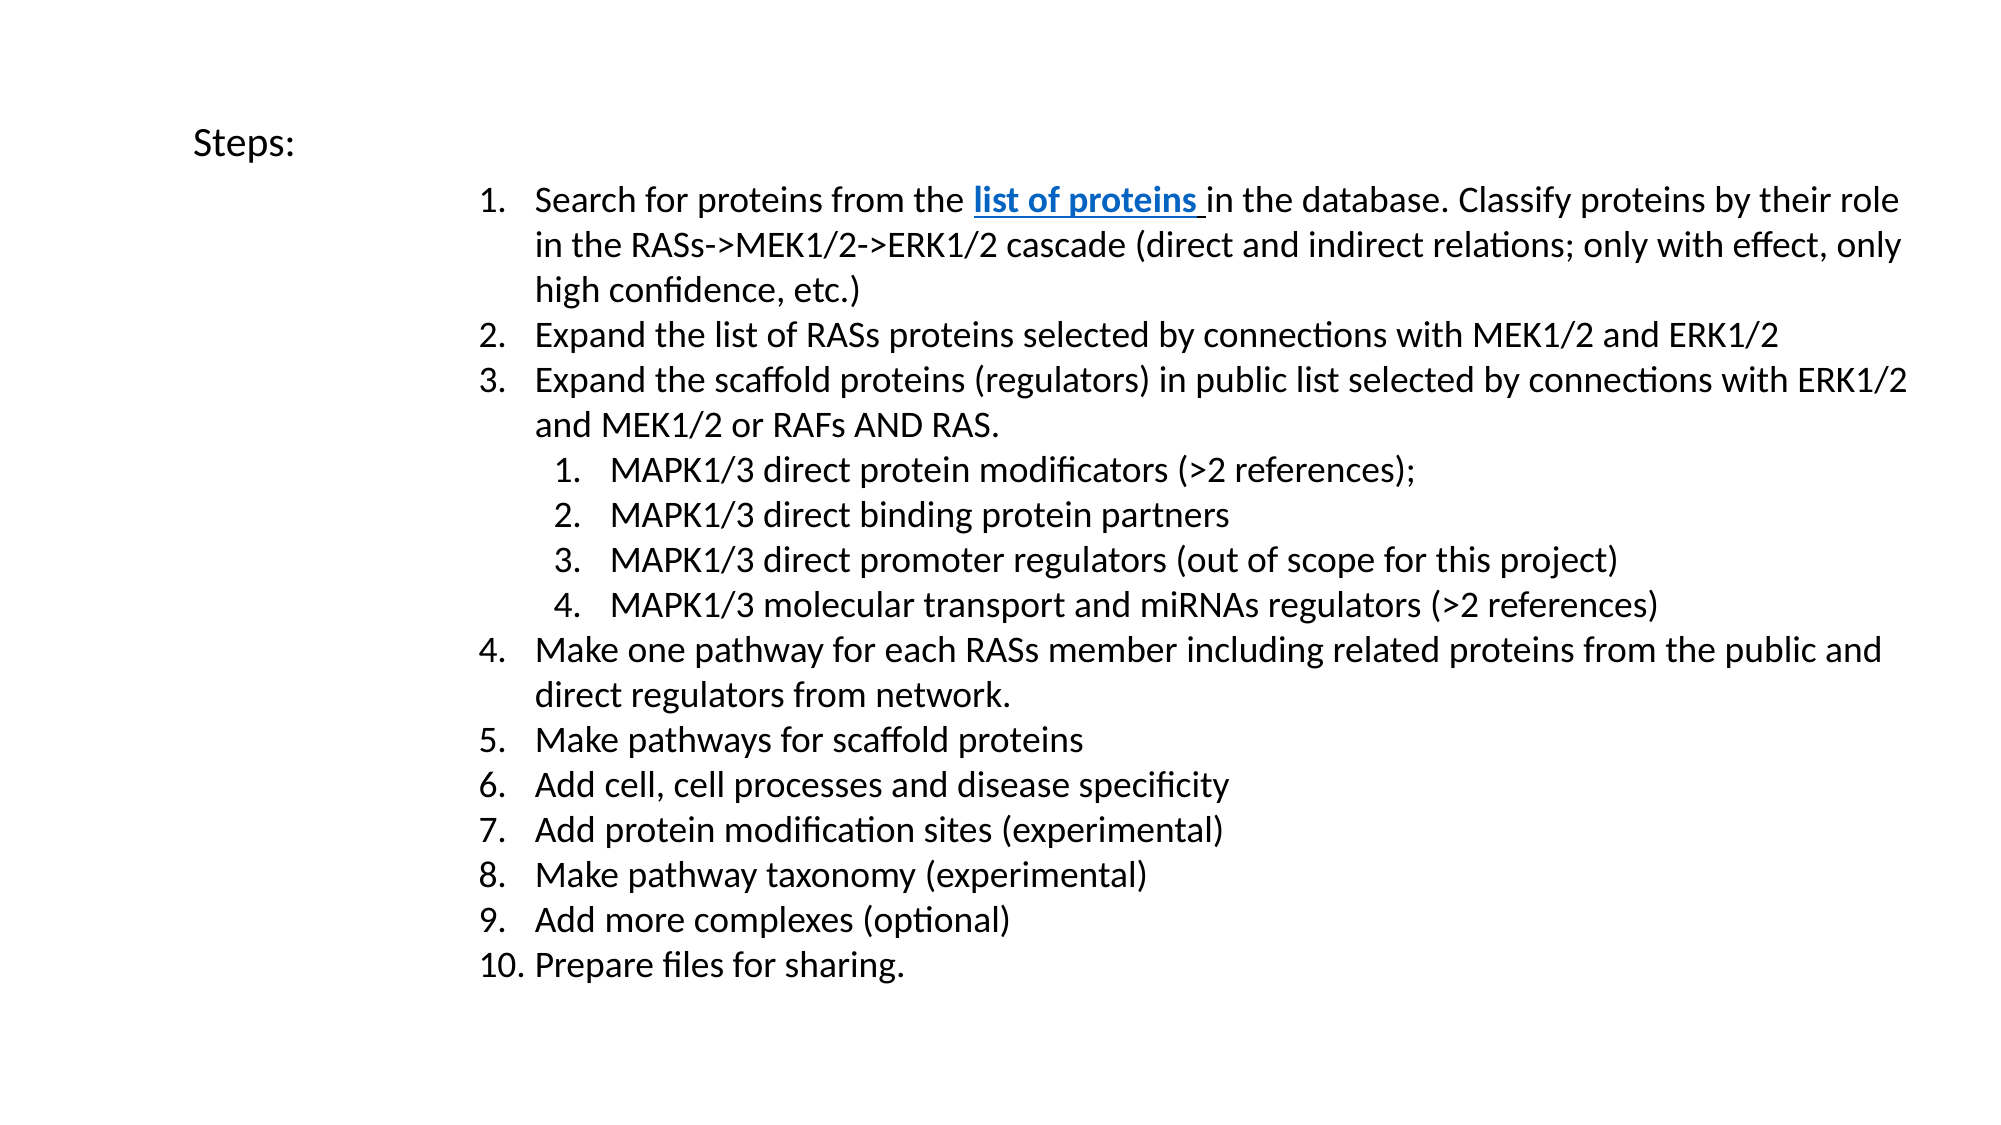

Steps:
Search for proteins from the list of proteins in the database. Classify proteins by their role in the RASs->MEK1/2->ERK1/2 cascade (direct and indirect relations; only with effect, only high confidence, etc.)
Expand the list of RASs proteins selected by connections with MEK1/2 and ERK1/2
Expand the scaffold proteins (regulators) in public list selected by connections with ERK1/2 and MEK1/2 or RAFs AND RAS.
MAPK1/3 direct protein modificators (>2 references);
MAPK1/3 direct binding protein partners
MAPK1/3 direct promoter regulators (out of scope for this project)
MAPK1/3 molecular transport and miRNAs regulators (>2 references)
Make one pathway for each RASs member including related proteins from the public and direct regulators from network.
Make pathways for scaffold proteins
Add cell, cell processes and disease specificity
Add protein modification sites (experimental)
Make pathway taxonomy (experimental)
Add more complexes (optional)
Prepare files for sharing.